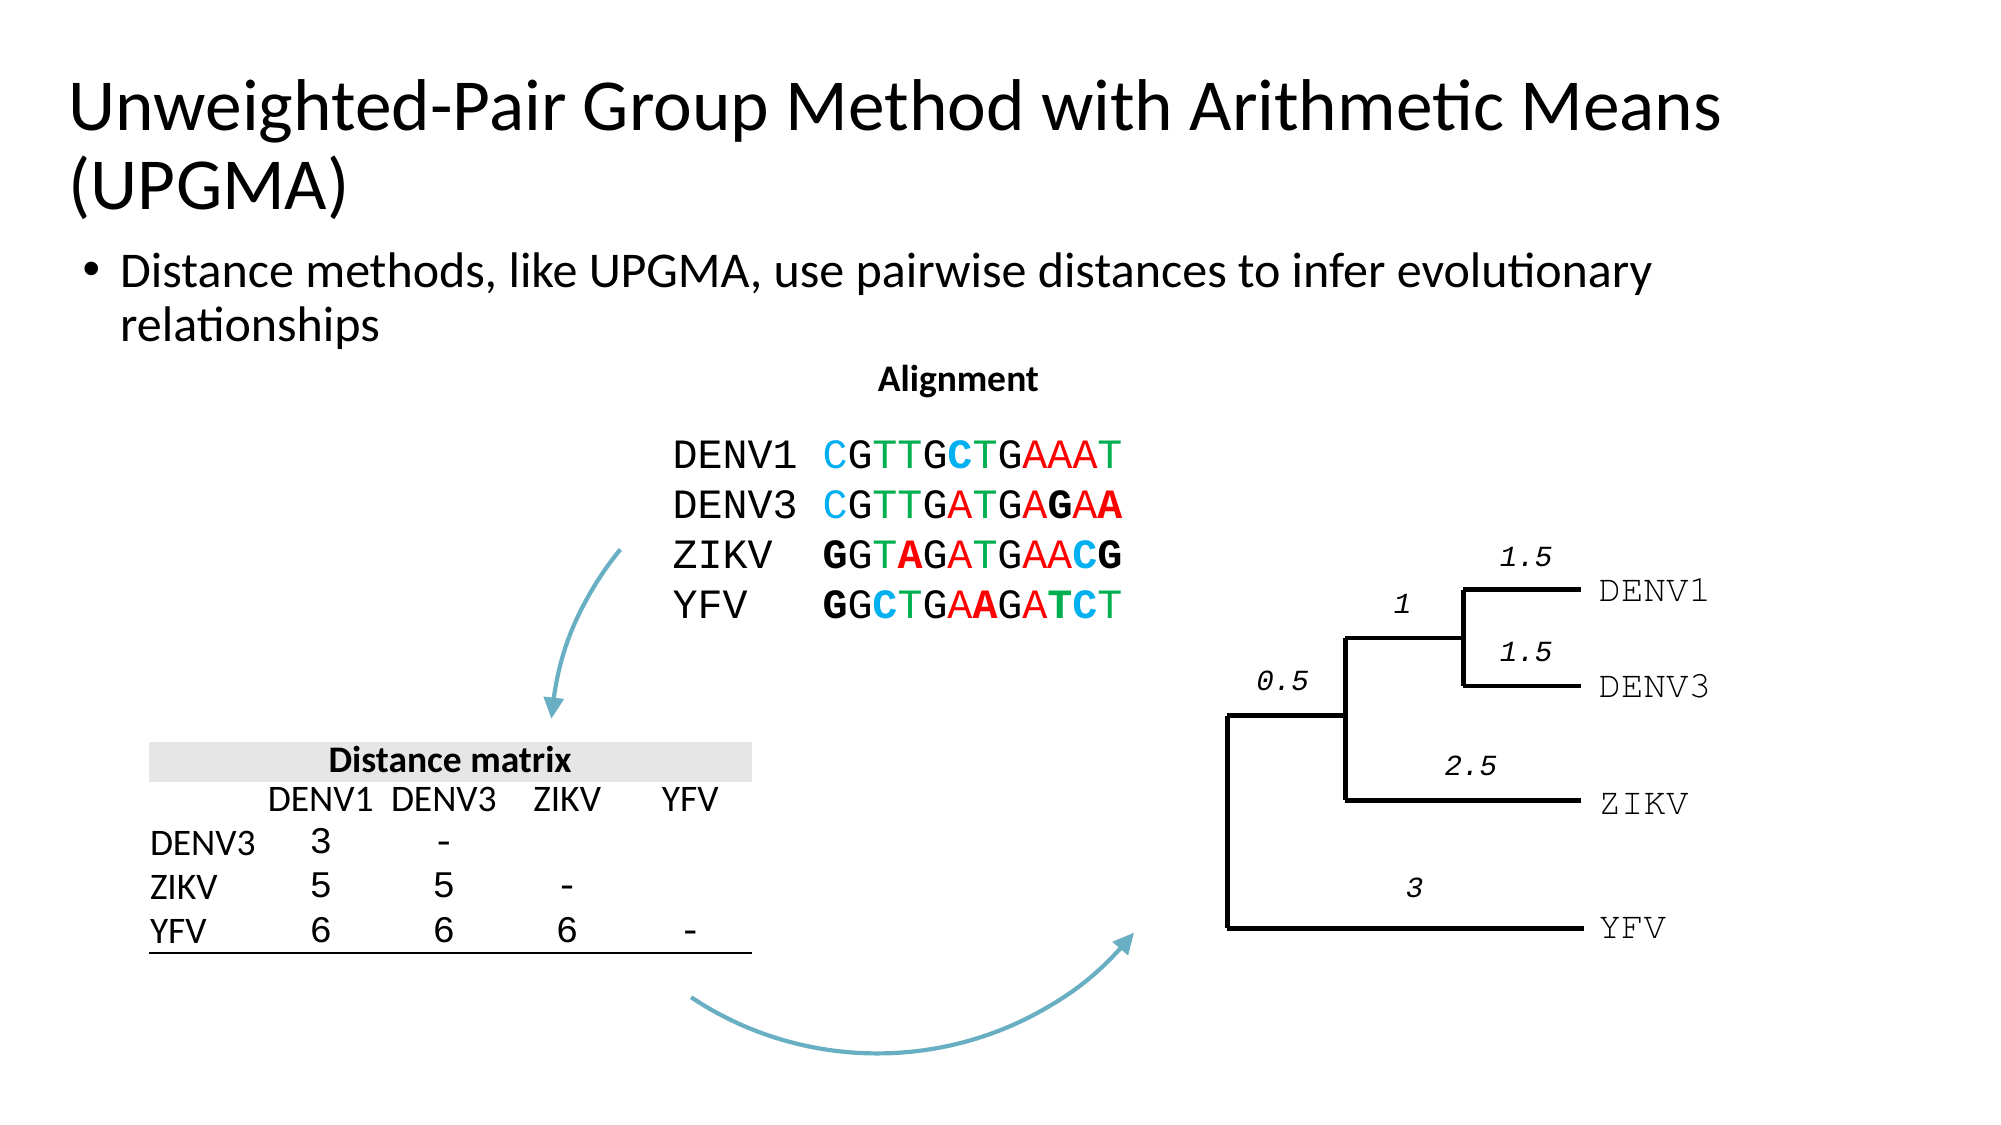

Unweighted-Pair Group Method with Arithmetic Means (UPGMA)
Distance methods, like UPGMA, use pairwise distances to infer evolutionary relationships
Alignment
DENV1	CGTTGCTGAAAT
DENV3	CGTTGATGAGAA
ZIKV	GGTAGATGAACG
YFV	GGCTGAAGATCT

1.5
DENV1
1
1.5
DENV3
0.5
2.5
ZIKV
3
YFV
| Distance matrix |  |  |  |  |
| --- | --- | --- | --- | --- |
|  | DENV1 | DENV3 | ZIKV | YFV |
| DENV3 | 3 | - |  |  |
| ZIKV | 5 | 5 | - |  |
| YFV | 6 | 6 | 6 | - |